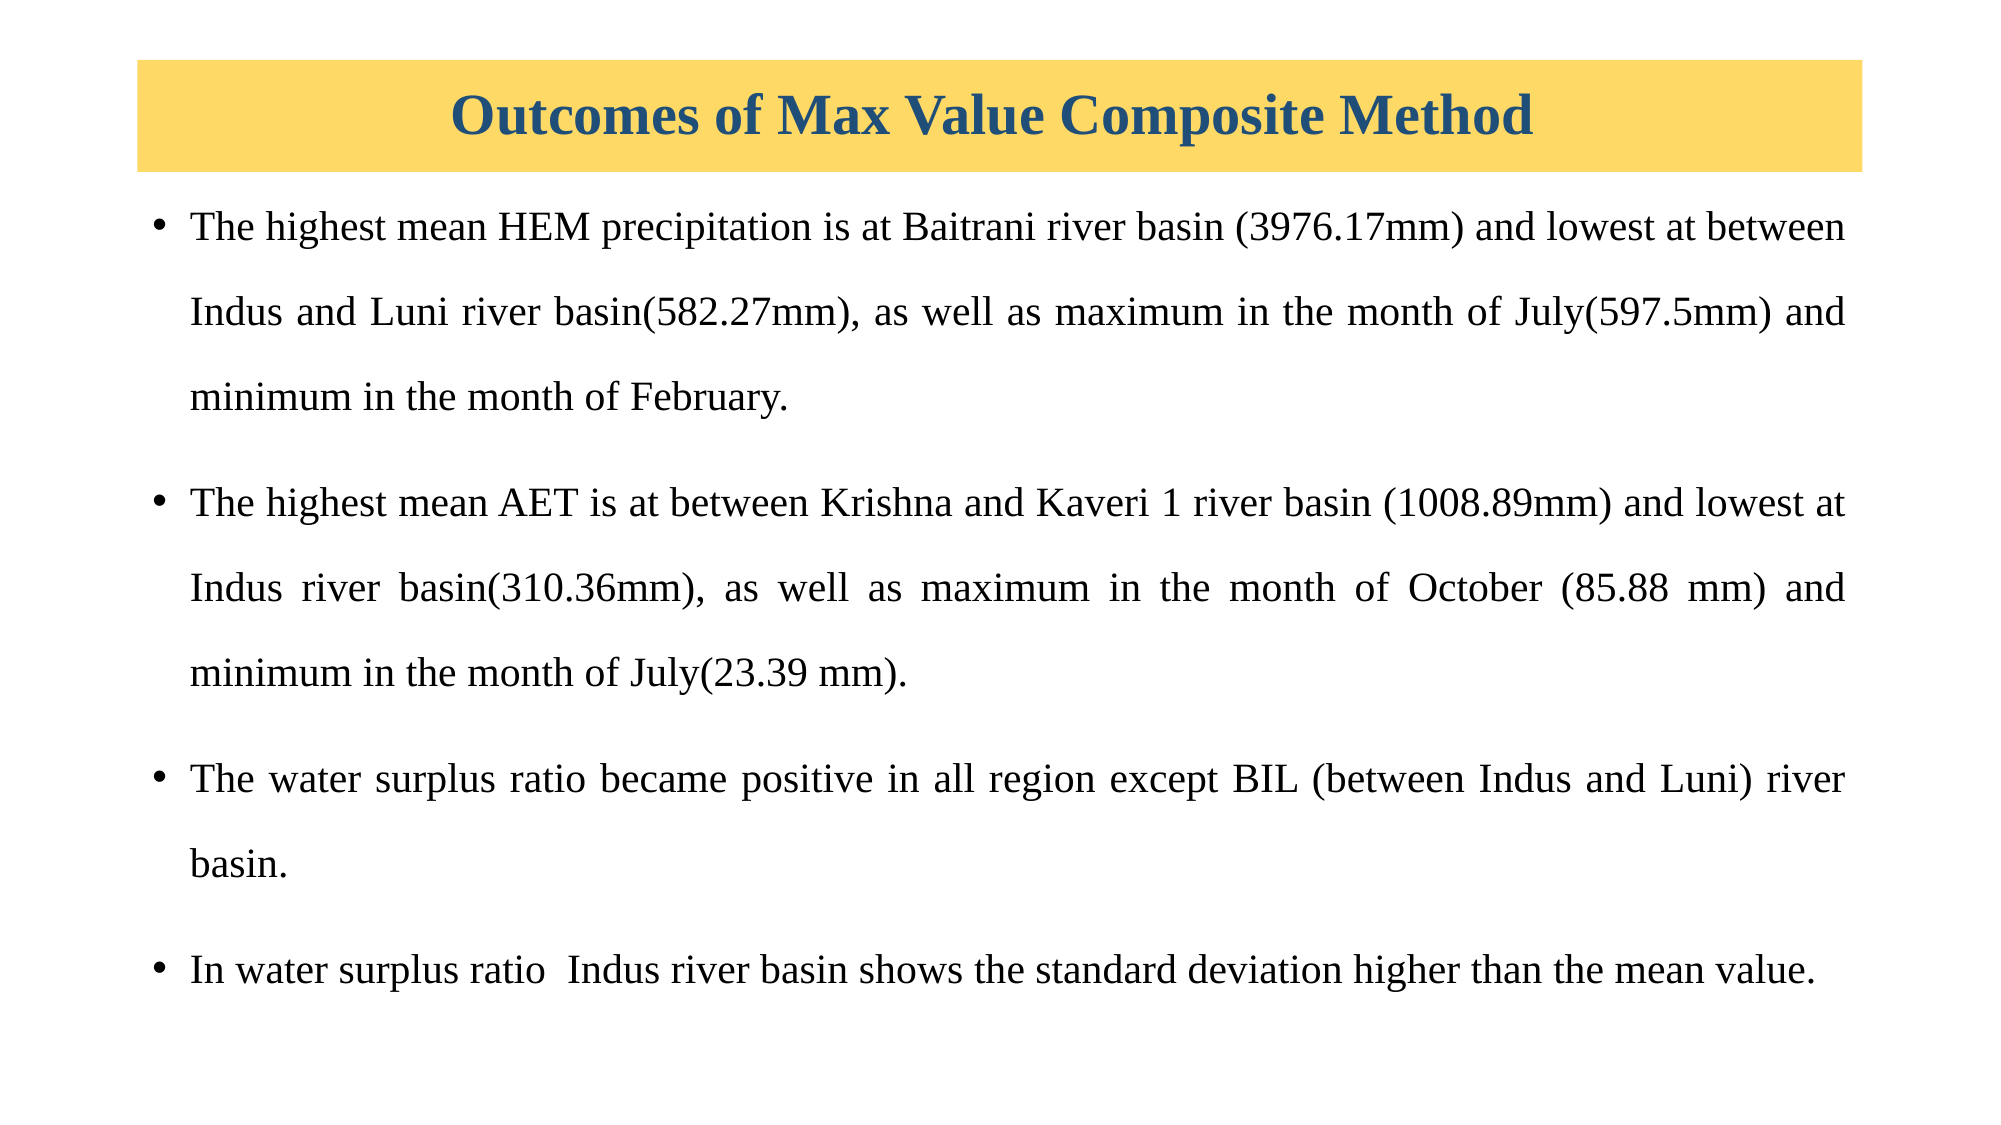

# Outcomes of Max Value Composite Method
The highest mean HEM precipitation is at Baitrani river basin (3976.17mm) and lowest at between Indus and Luni river basin(582.27mm), as well as maximum in the month of July(597.5mm) and minimum in the month of February.
The highest mean AET is at between Krishna and Kaveri 1 river basin (1008.89mm) and lowest at Indus river basin(310.36mm), as well as maximum in the month of October (85.88 mm) and minimum in the month of July(23.39 mm).
The water surplus ratio became positive in all region except BIL (between Indus and Luni) river basin.
In water surplus ratio  Indus river basin shows the standard deviation higher than the mean value.